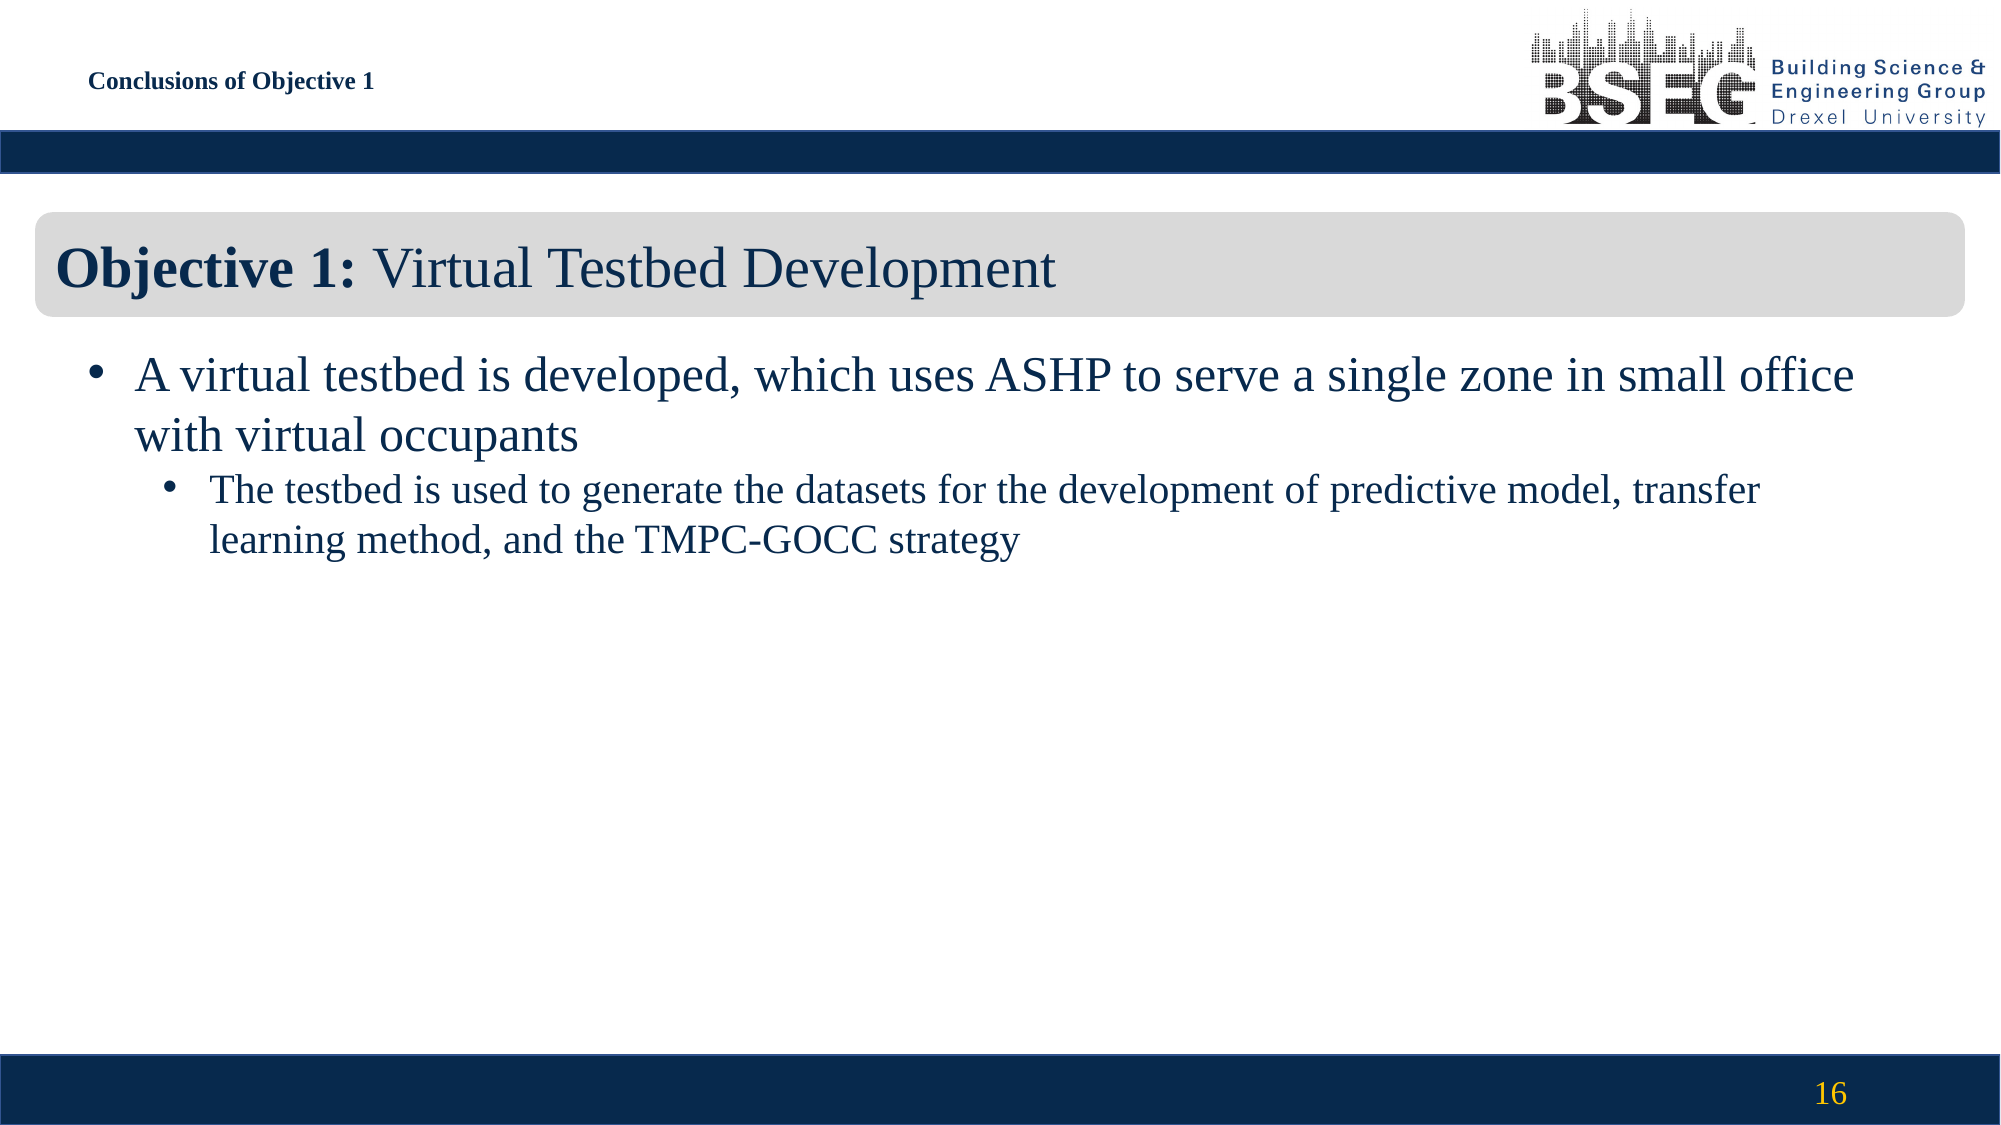

# Conclusions of Objective 1
Objective 1: Virtual Testbed Development
A virtual testbed is developed, which uses ASHP to serve a single zone in small office with virtual occupants
The testbed is used to generate the datasets for the development of predictive model, transfer learning method, and the TMPC-GOCC strategy
16